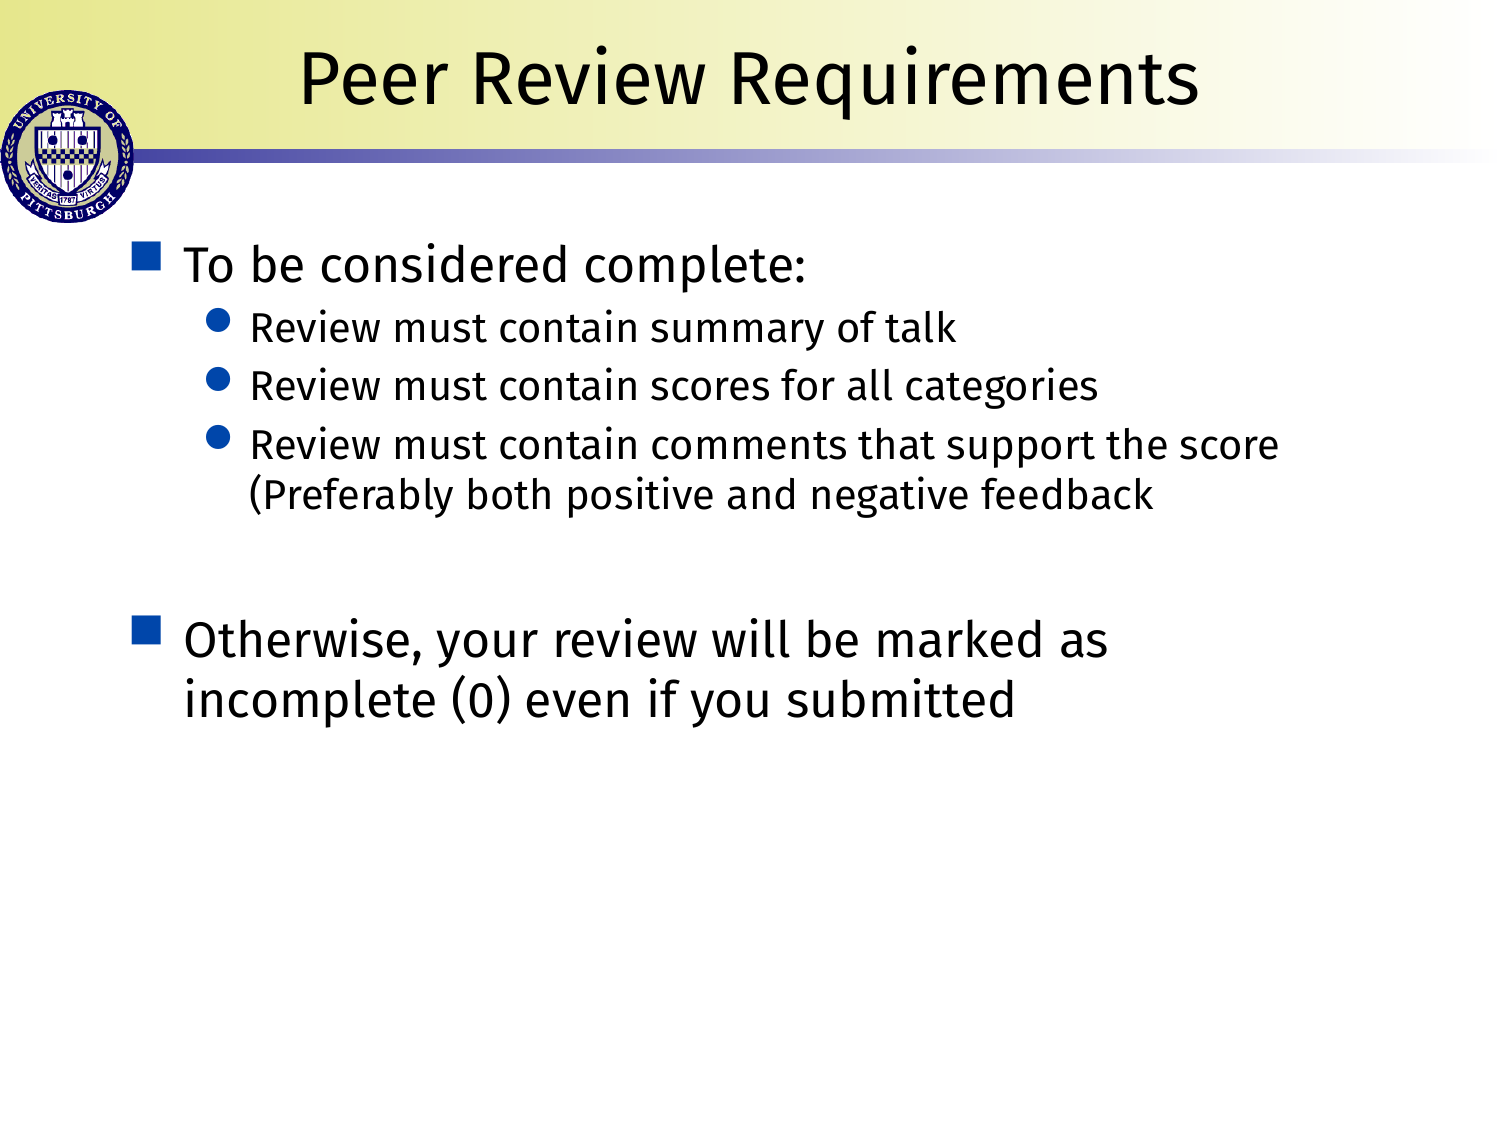

# Peer Review Requirements
To be considered complete:
Review must contain summary of talk
Review must contain scores for all categories
Review must contain comments that support the score
(Preferably both positive and negative feedback

Otherwise, your review will be marked as incomplete (0) even if you submitted